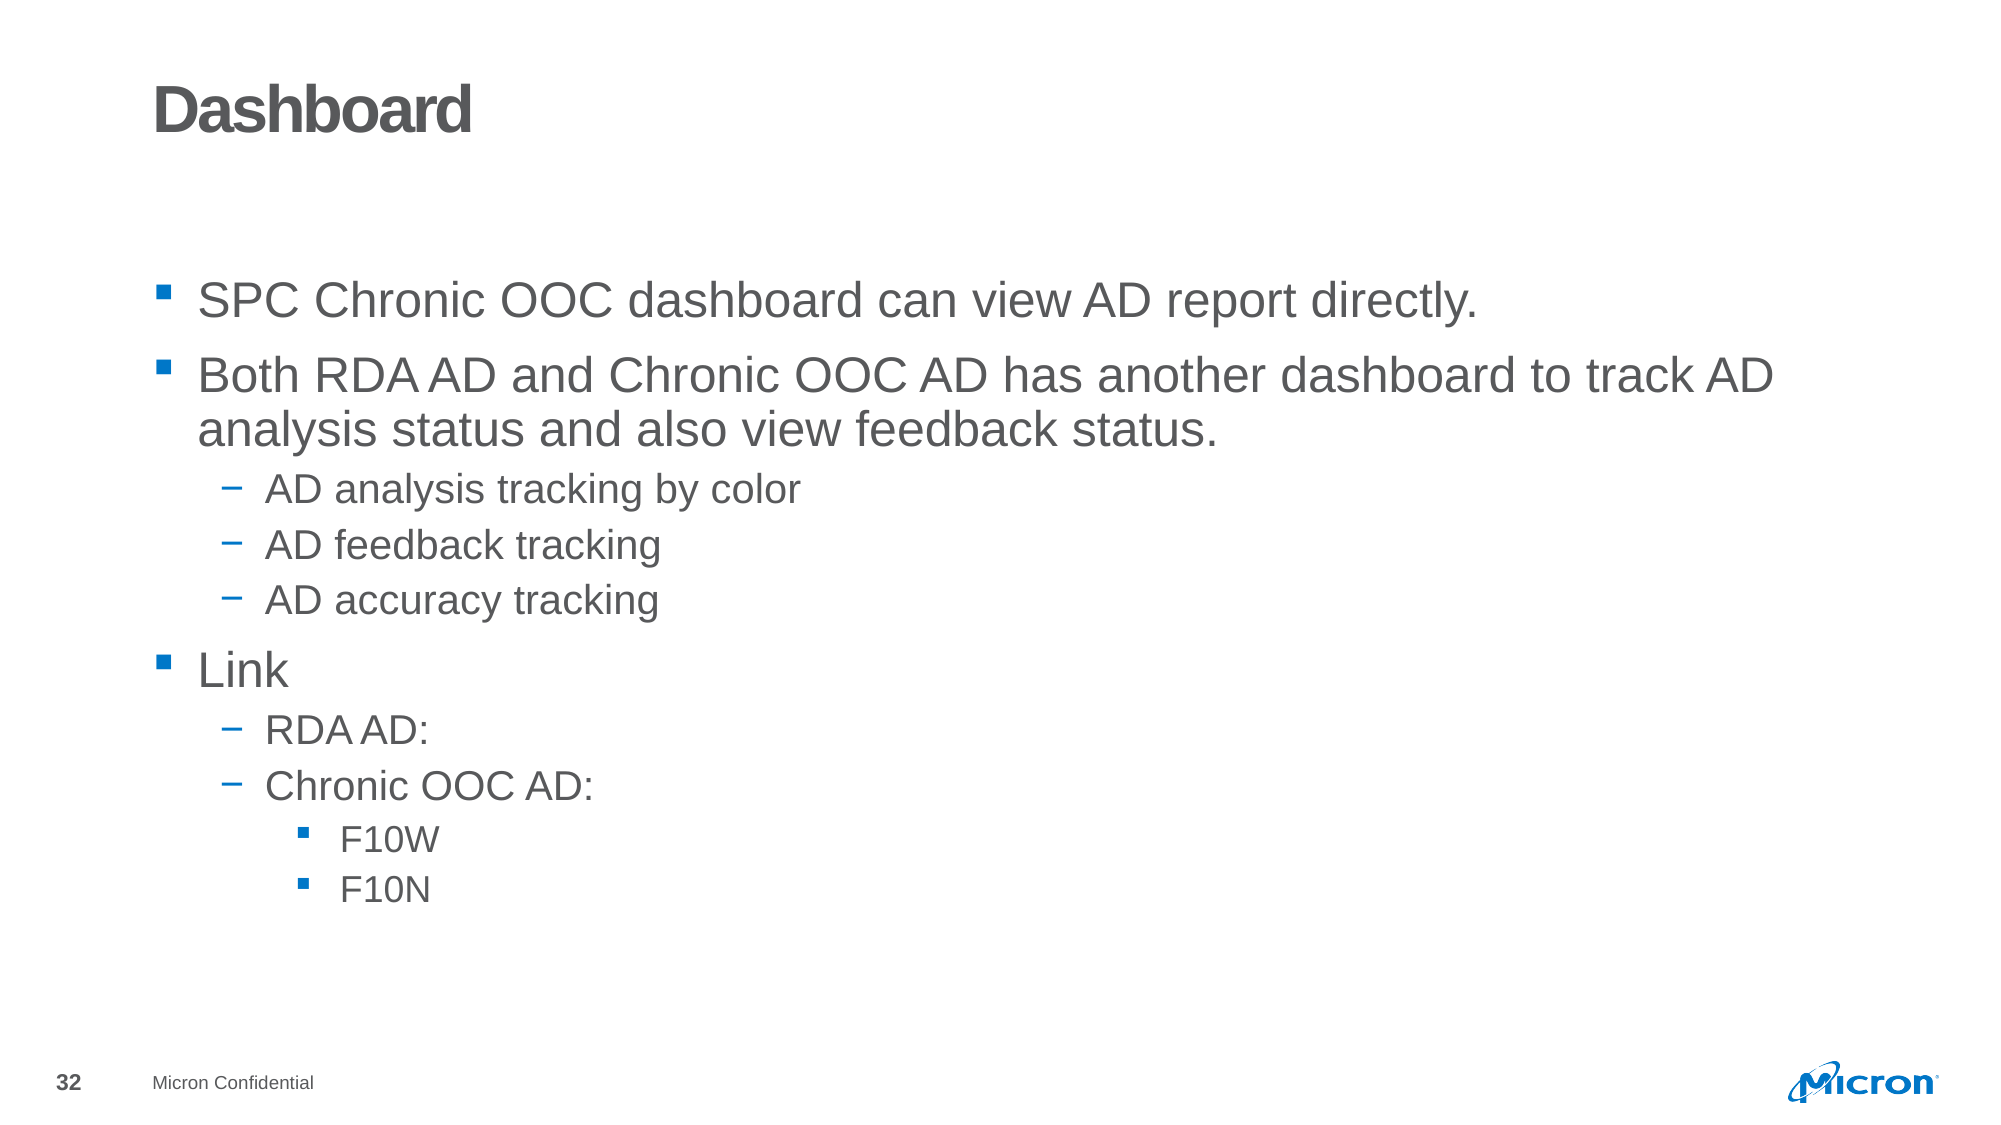

# Dashboard

SPC Chronic OOC dashboard can view AD report directly.
Both RDA AD and Chronic OOC AD has another dashboard to track AD analysis status and also view feedback status.
AD analysis tracking by color
AD feedback tracking
AD accuracy tracking
Link
RDA AD:
Chronic OOC AD:
F10W
F10N
Micron Confidential
32